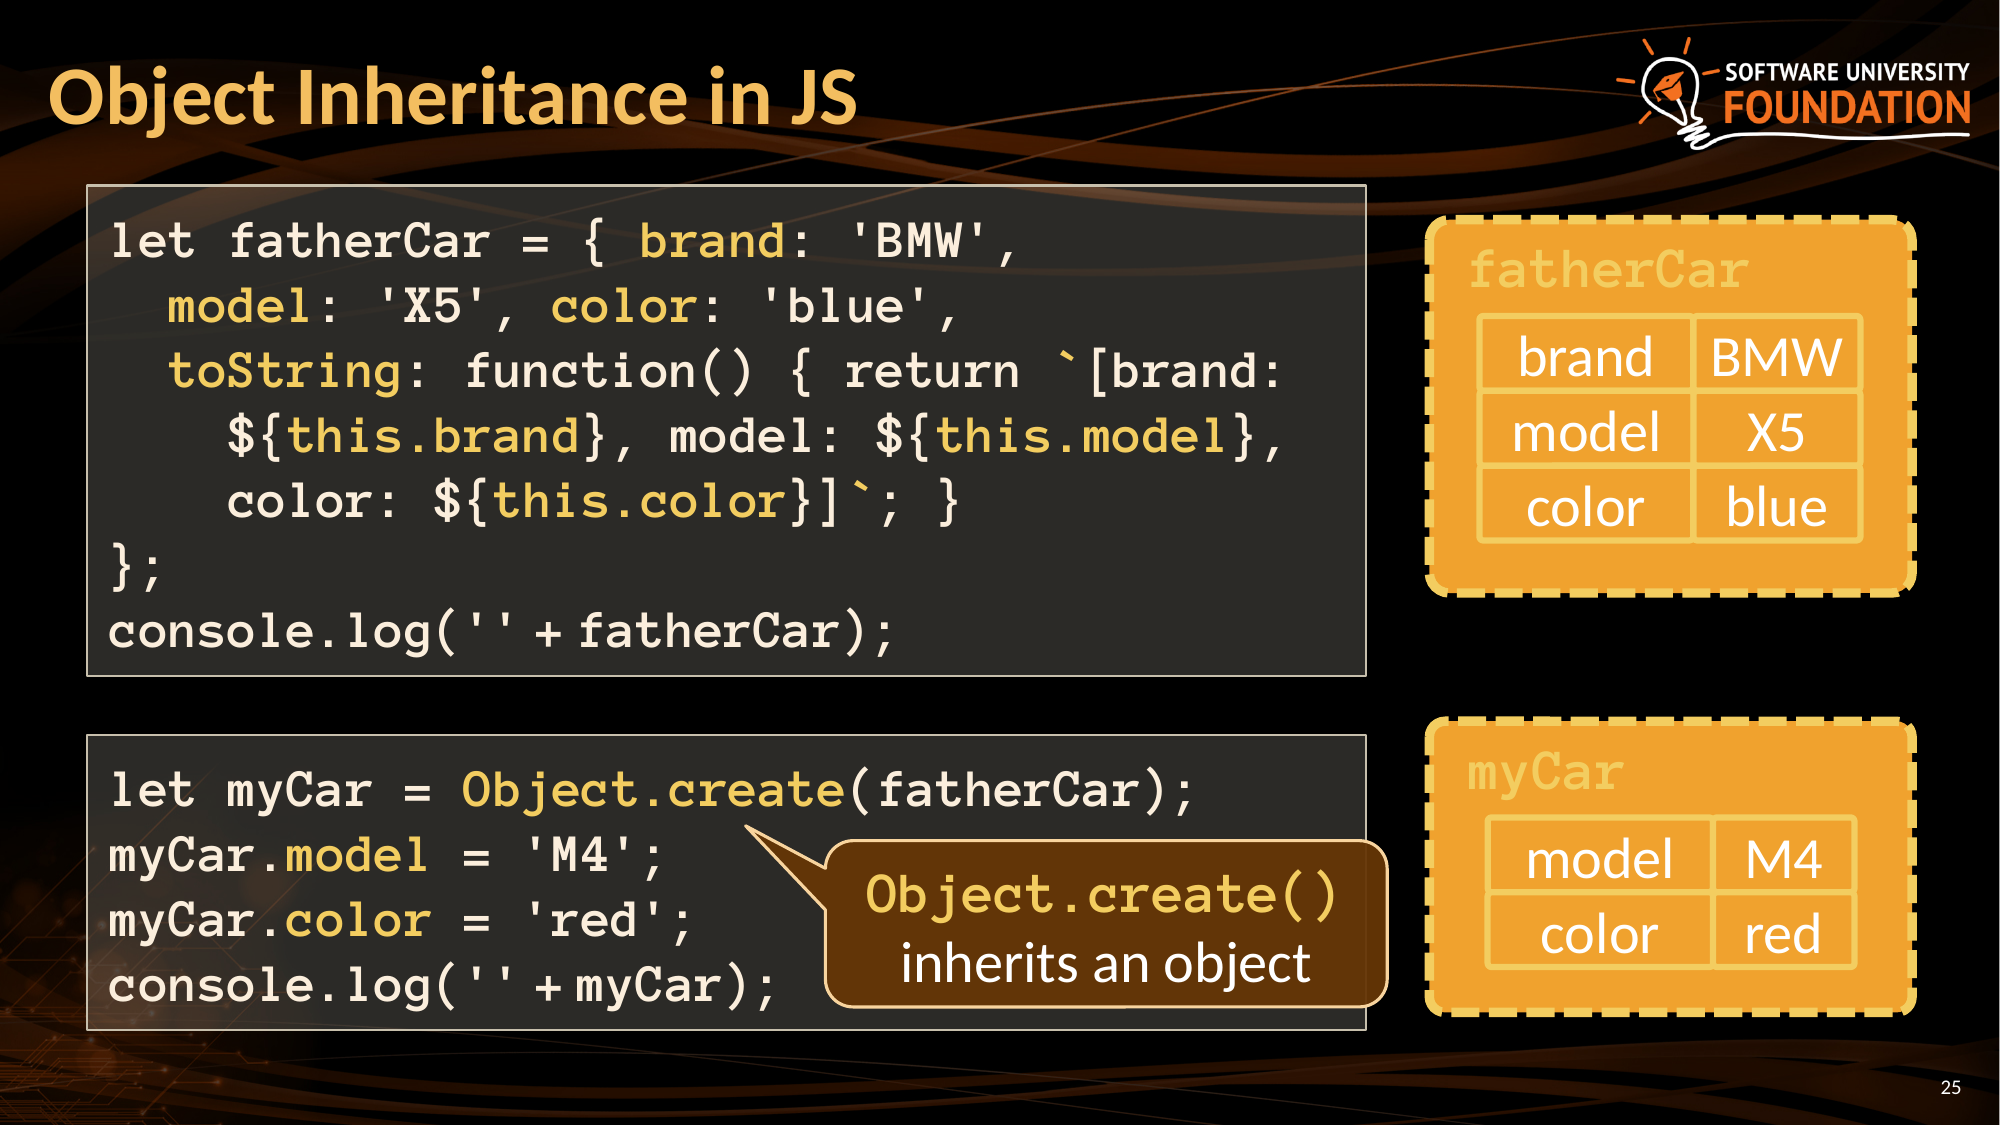

Object Inheritance in JS
let fatherCar = { brand: 'BMW',
  model: 'X5', color: 'blue',
  toString: function() { return `[brand: ${this.brand}, model: ${this.model}, color: ${this.color}]`; }
};
console.log('' + fatherCar);

fatherCar
brand
BMW
model
X5
color
blue

myCar
let myCar = Object.create(fatherCar);
myCar.model = 'M4';
myCar.color = 'red';
console.log('' + myCar);
model
M4
color
red
Object.create() inherits an object
25